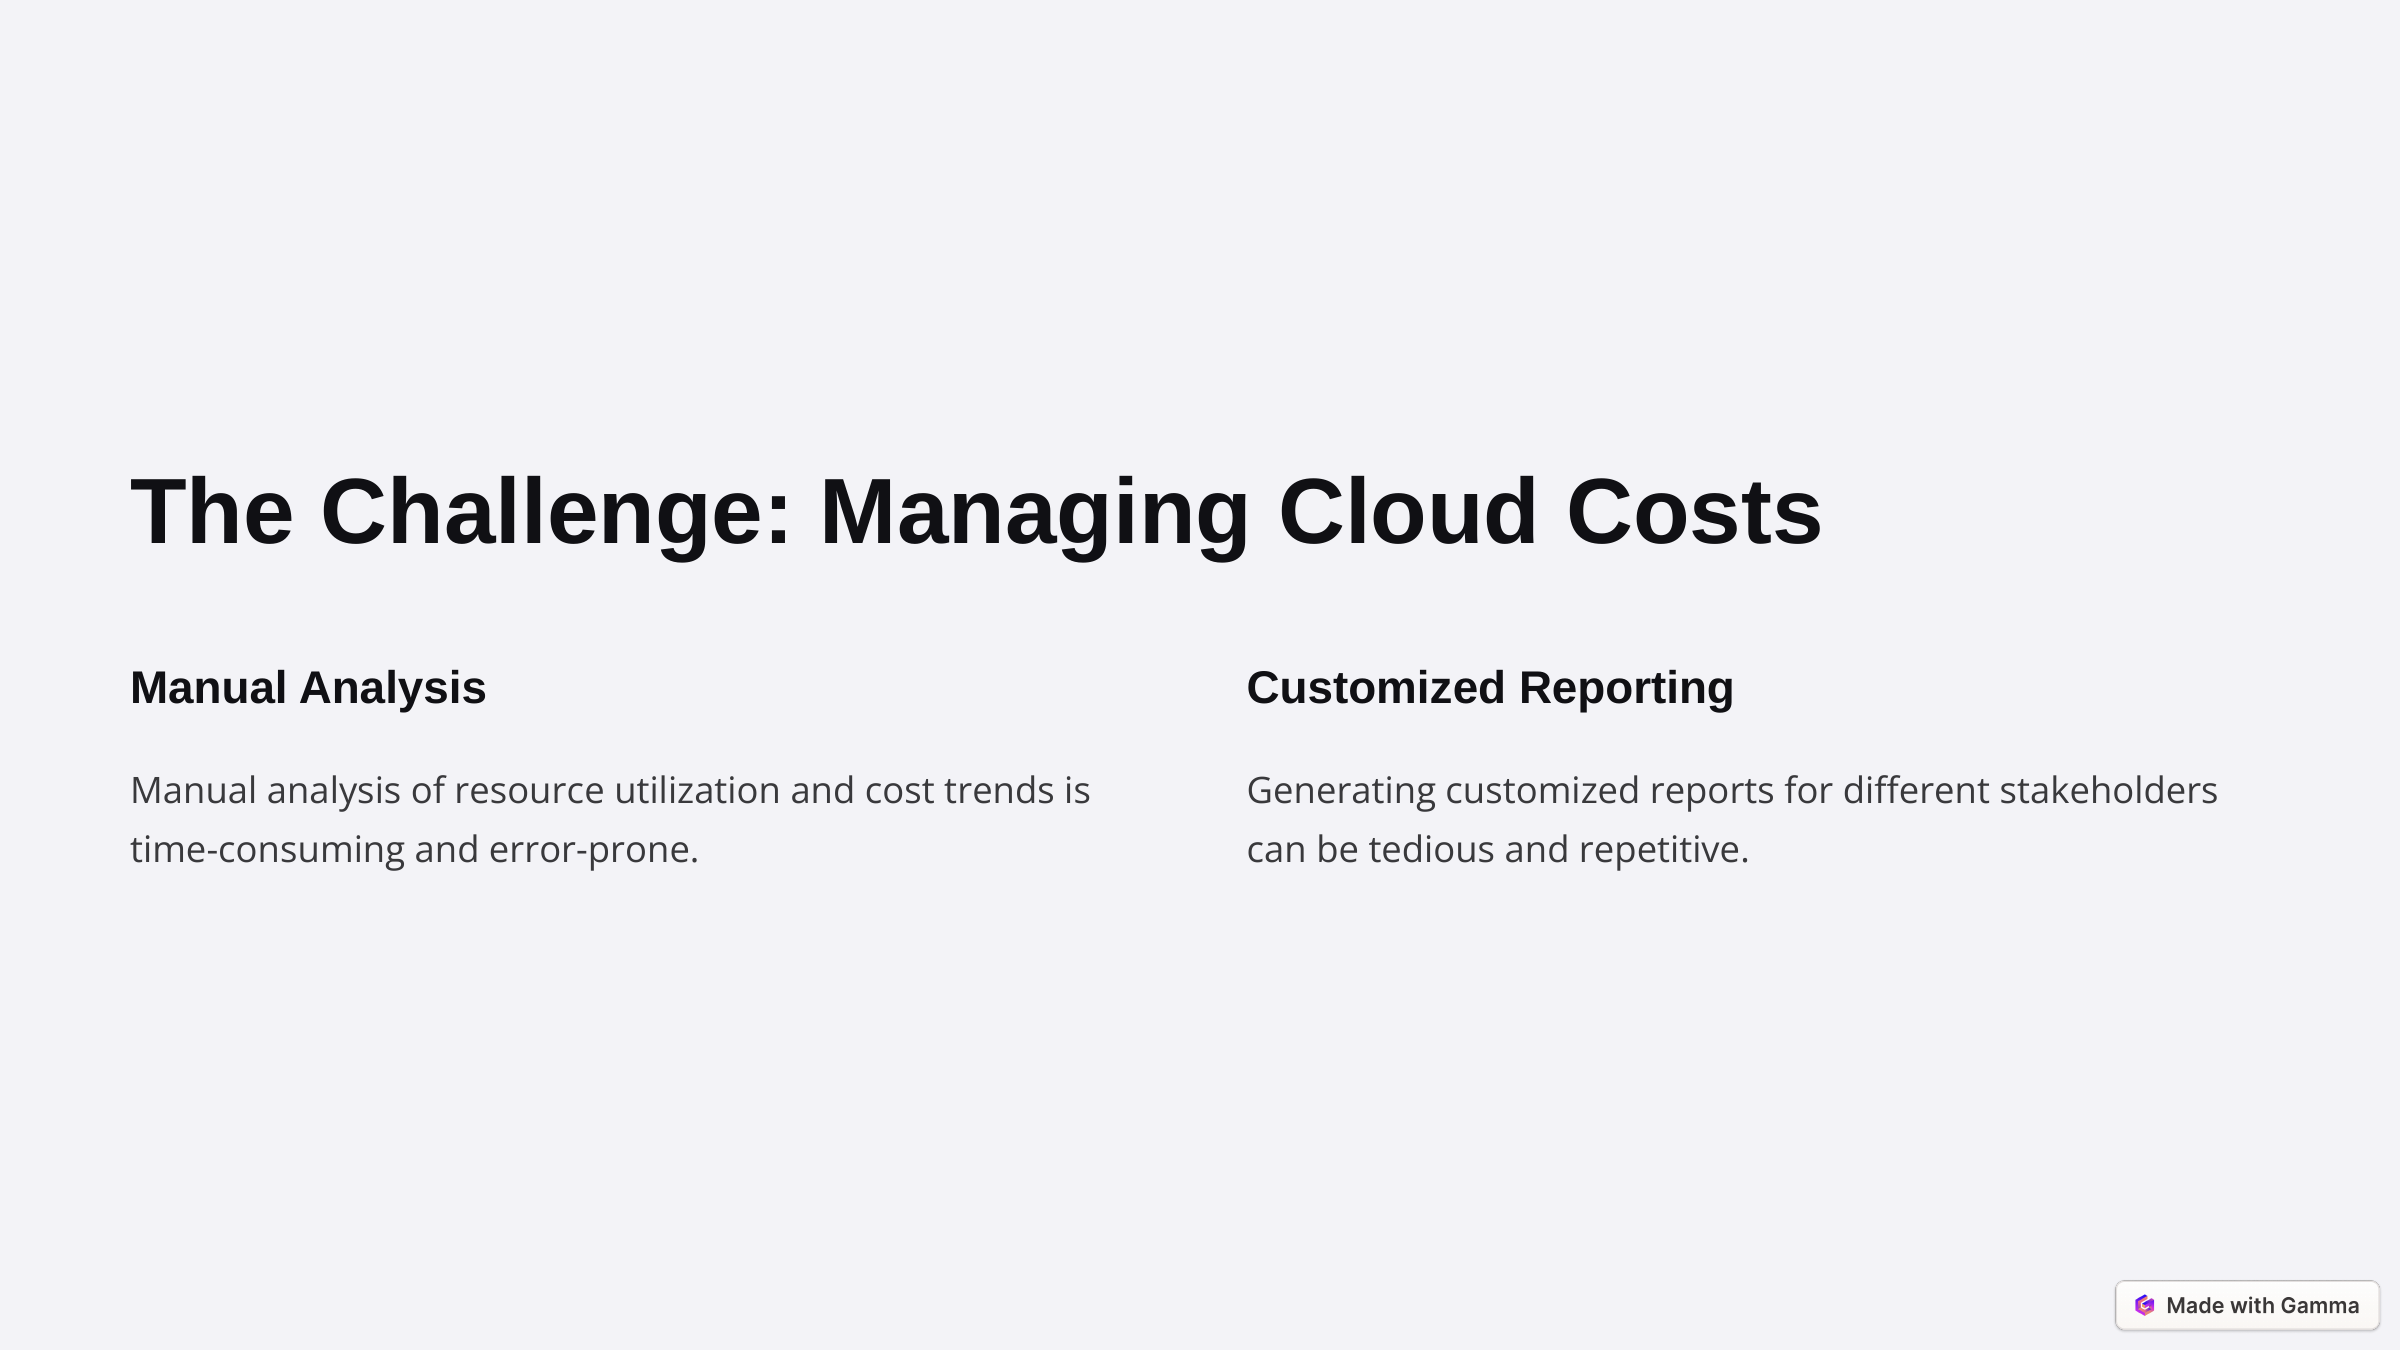

The Challenge: Managing Cloud Costs
Manual Analysis
Customized Reporting
Manual analysis of resource utilization and cost trends is time-consuming and error-prone.
Generating customized reports for different stakeholders can be tedious and repetitive.